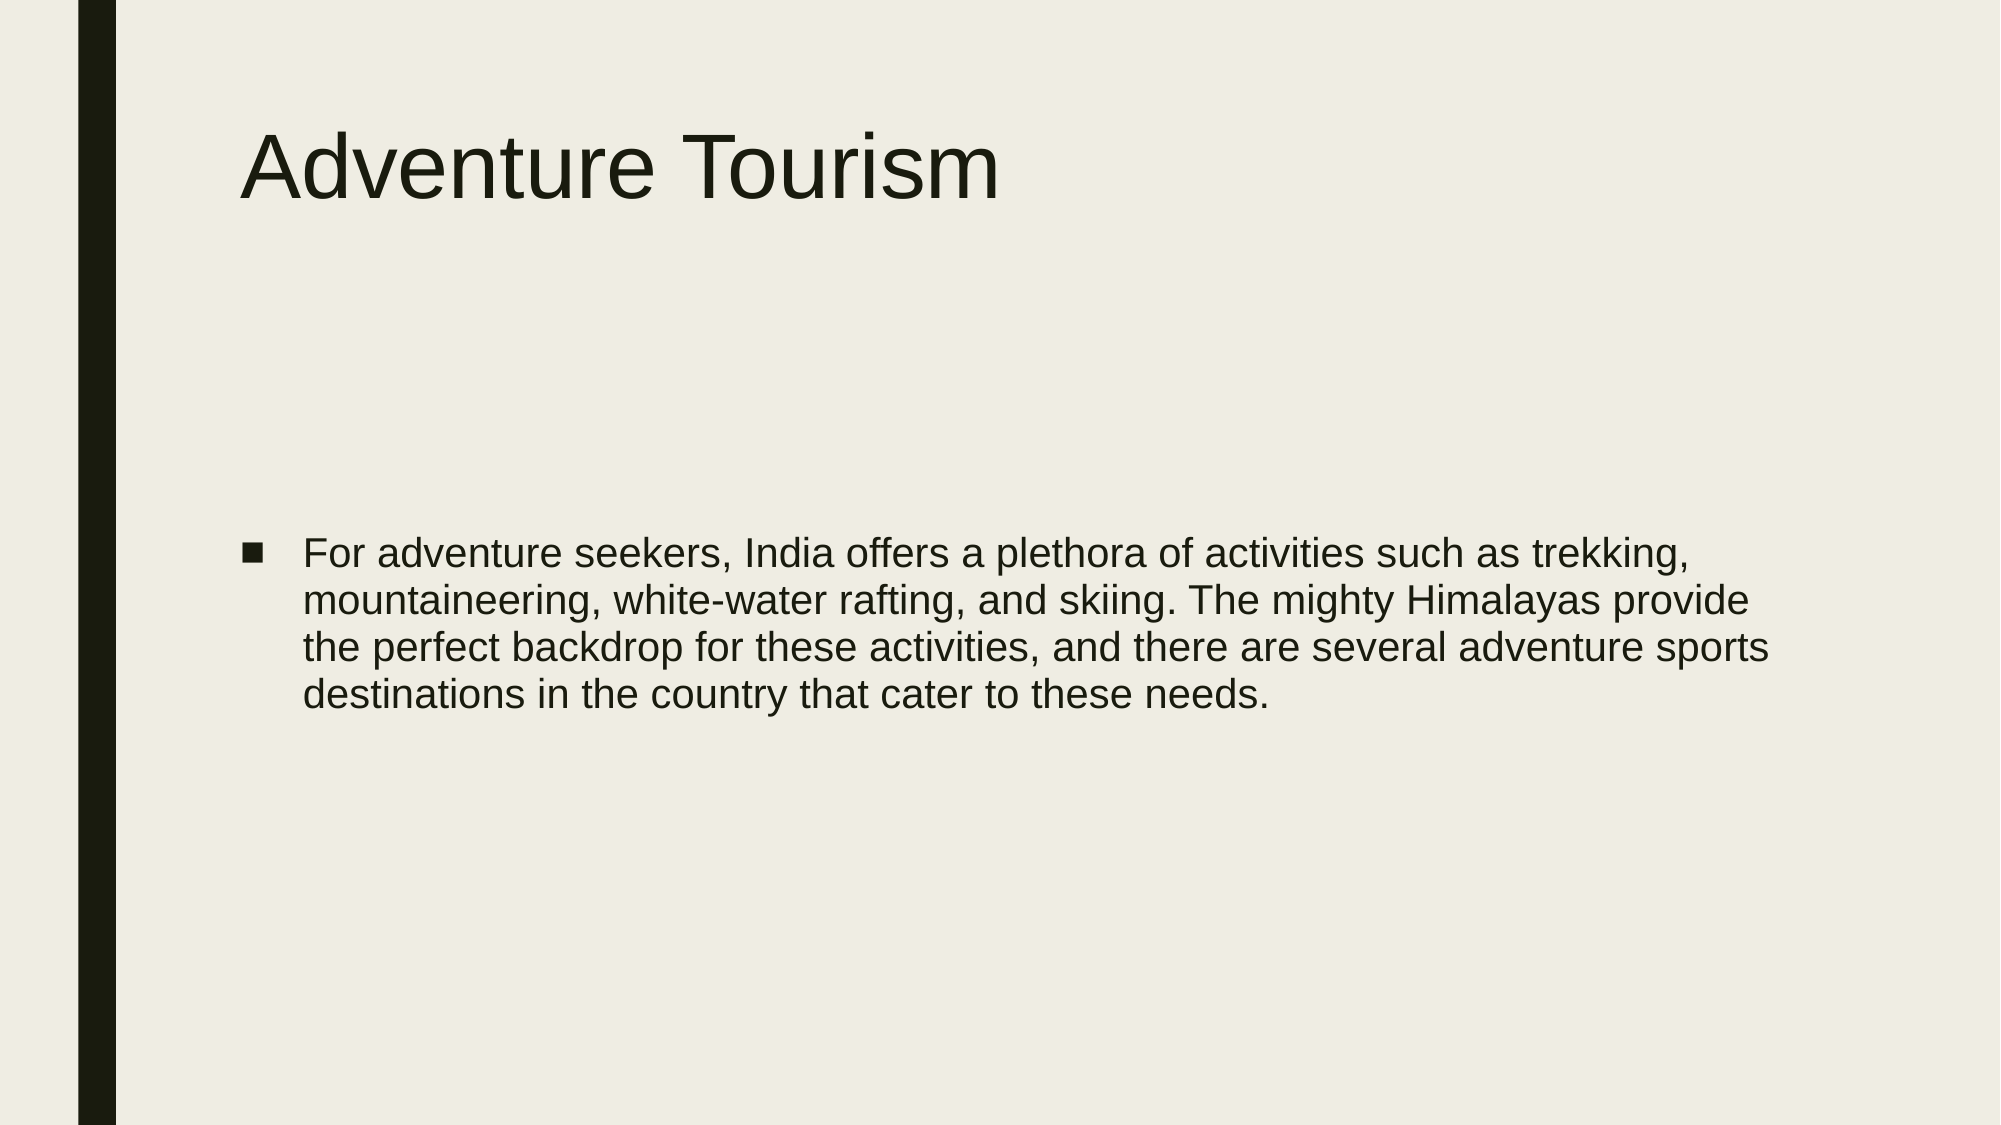

# Adventure Tourism

For adventure seekers, India offers a plethora of activities such as trekking, mountaineering, white-water rafting, and skiing. The mighty Himalayas provide the perfect backdrop for these activities, and there are several adventure sports destinations in the country that cater to these needs.